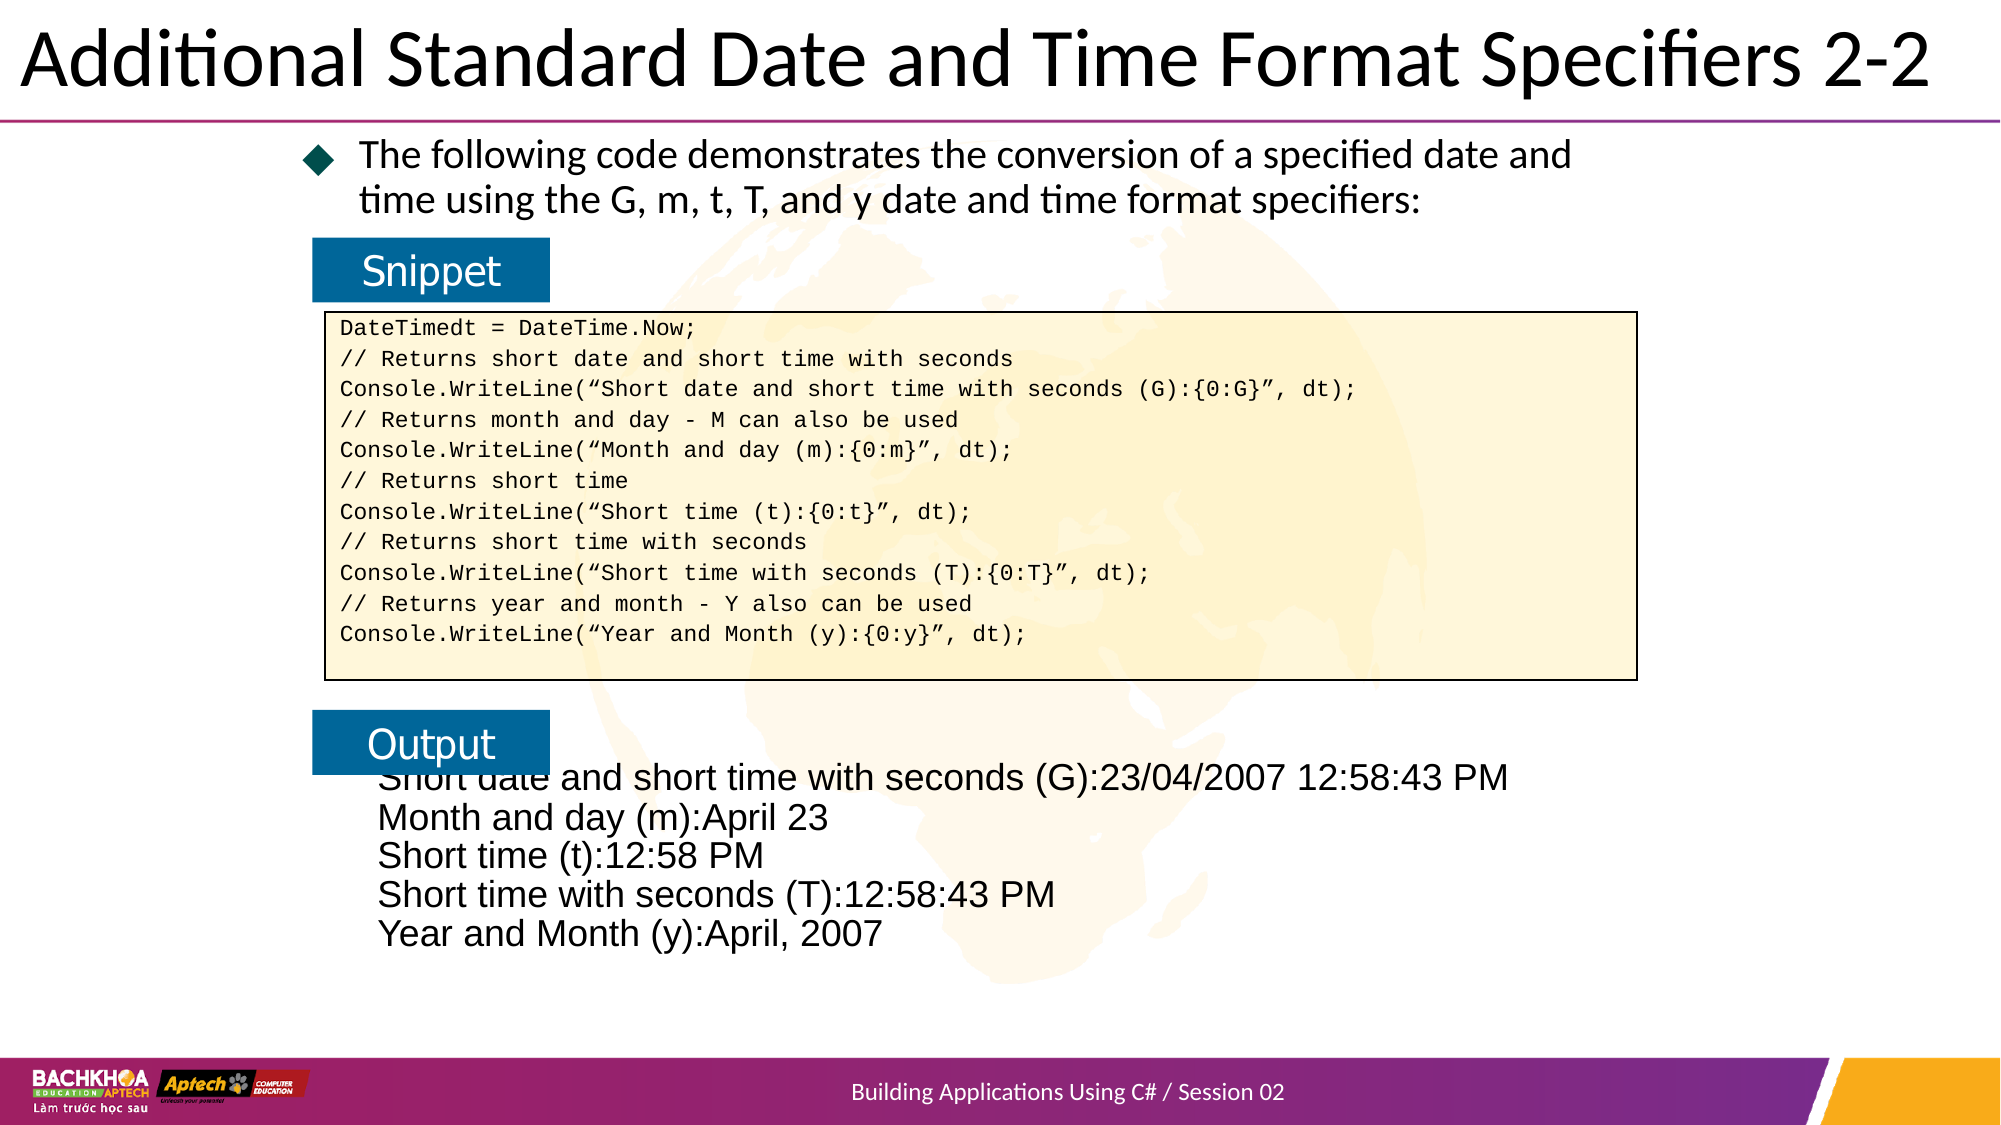

# Additional Standard Date and Time Format Specifiers 2-2

The following code demonstrates the conversion of a specified date and time using the G, m, t, T, and y date and time format specifiers:

Short date and short time with seconds (G):23/04/2007 12:58:43 PM
Month and day (m):April 23
Short time (t):12:58 PM
Short time with seconds (T):12:58:43 PM
Year and Month (y):April, 2007

Snippet
DateTimedt = DateTime.Now;
// Returns short date and short time with seconds
Console.WriteLine(“Short date and short time with seconds (G):{0:G}”, dt);
// Returns month and day - M can also be used
Console.WriteLine(“Month and day (m):{0:m}”, dt);
// Returns short time
Console.WriteLine(“Short time (t):{0:t}”, dt);
// Returns short time with seconds
Console.WriteLine(“Short time with seconds (T):{0:T}”, dt);
// Returns year and month - Y also can be used
Console.WriteLine(“Year and Month (y):{0:y}”, dt);
Output
Building Applications Using C# / Session 02